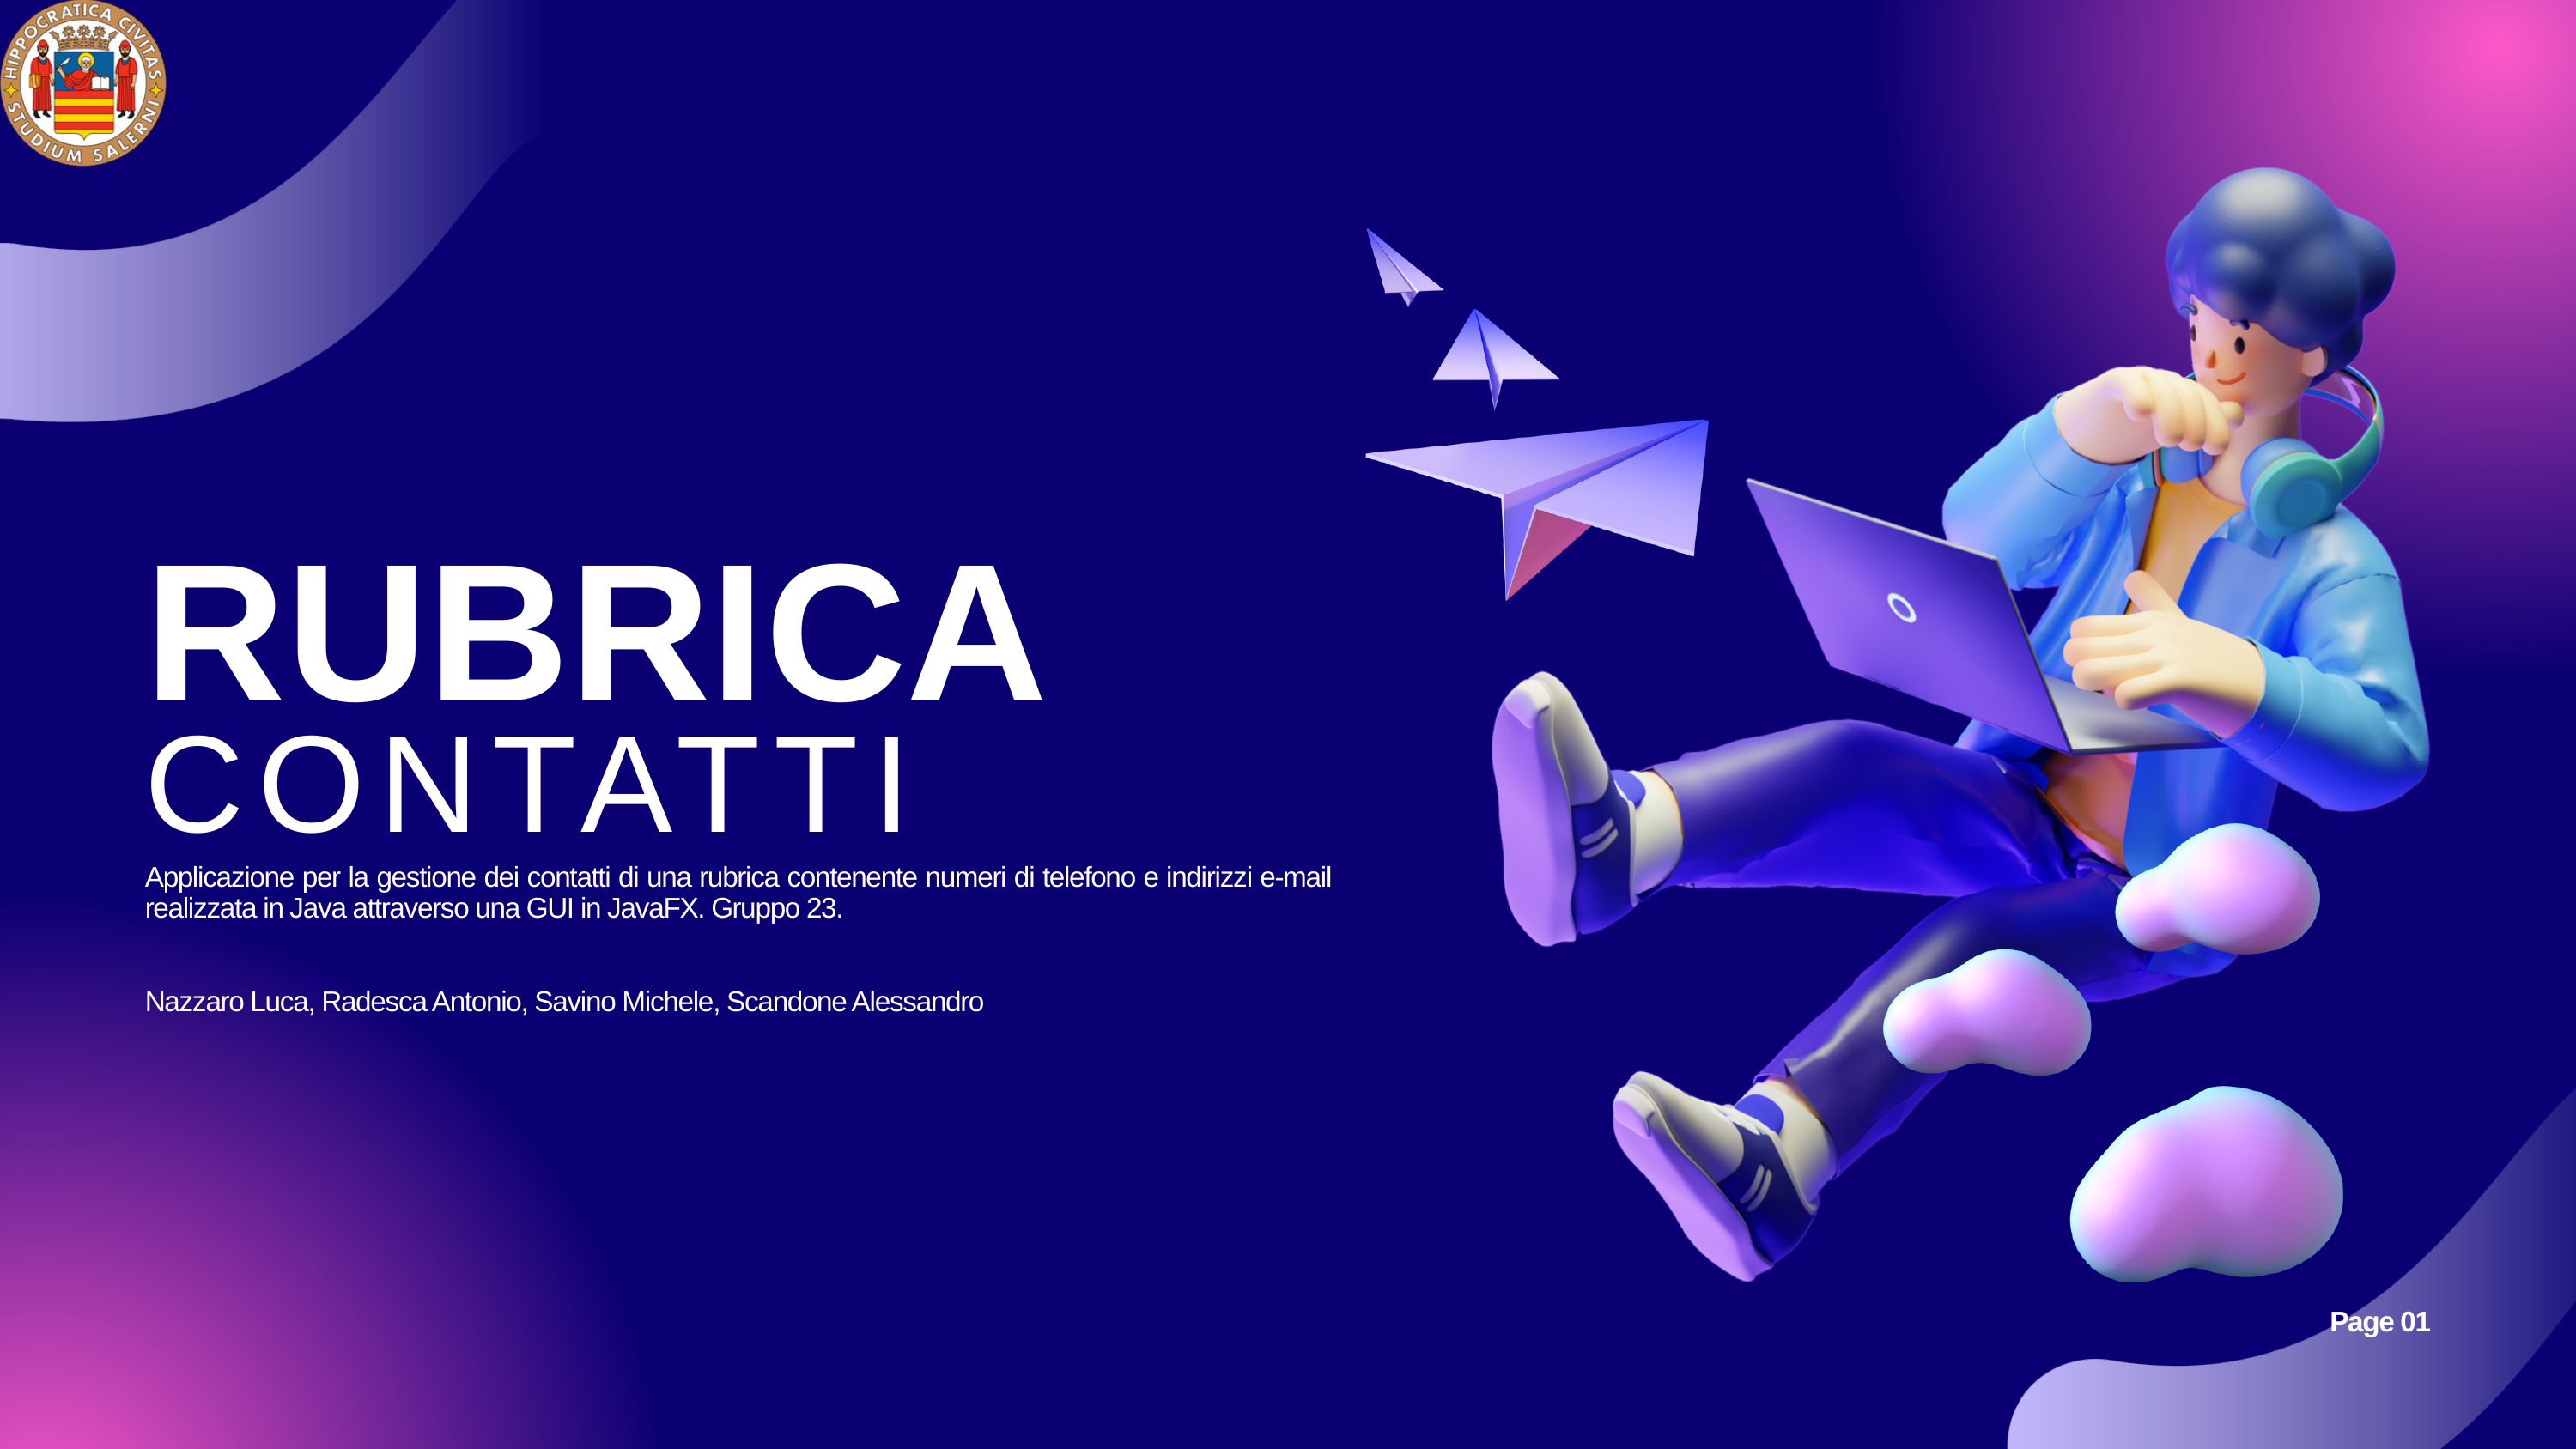

RUBRICA
CONTATTI

Applicazione per la gestione dei contatti di una rubrica contenente numeri di telefono e indirizzi e-mail realizzata in Java attraverso una GUI in JavaFX. Gruppo 23.

Nazzaro Luca, Radesca Antonio, Savino Michele, Scandone Alessandro

Page 01